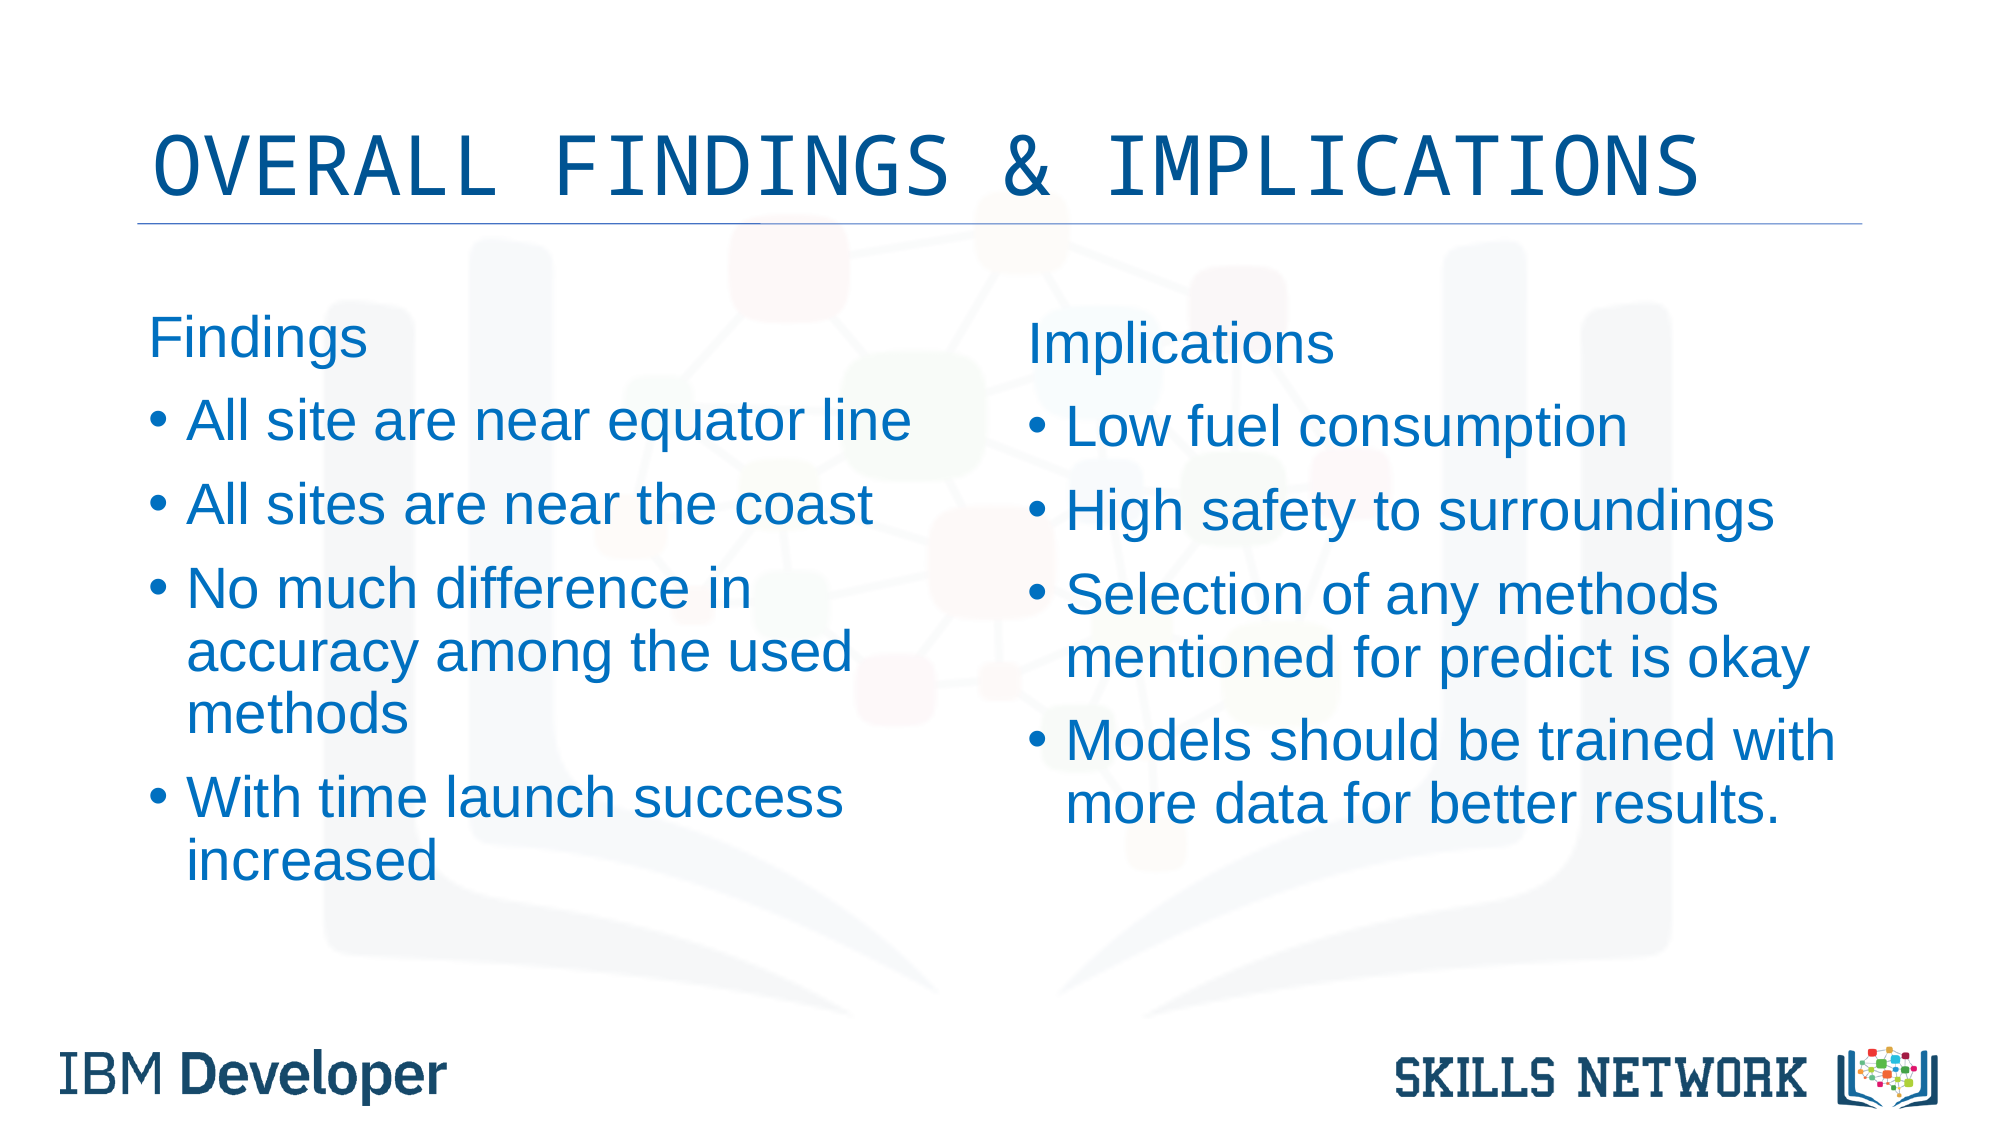

# OVERALL FINDINGS & IMPLICATIONS
Findings
All site are near equator line
All sites are near the coast
No much difference in accuracy among the used methods
With time launch success increased

Implications
Low fuel consumption
High safety to surroundings
Selection of any methods mentioned for predict is okay
Models should be trained with more data for better results.